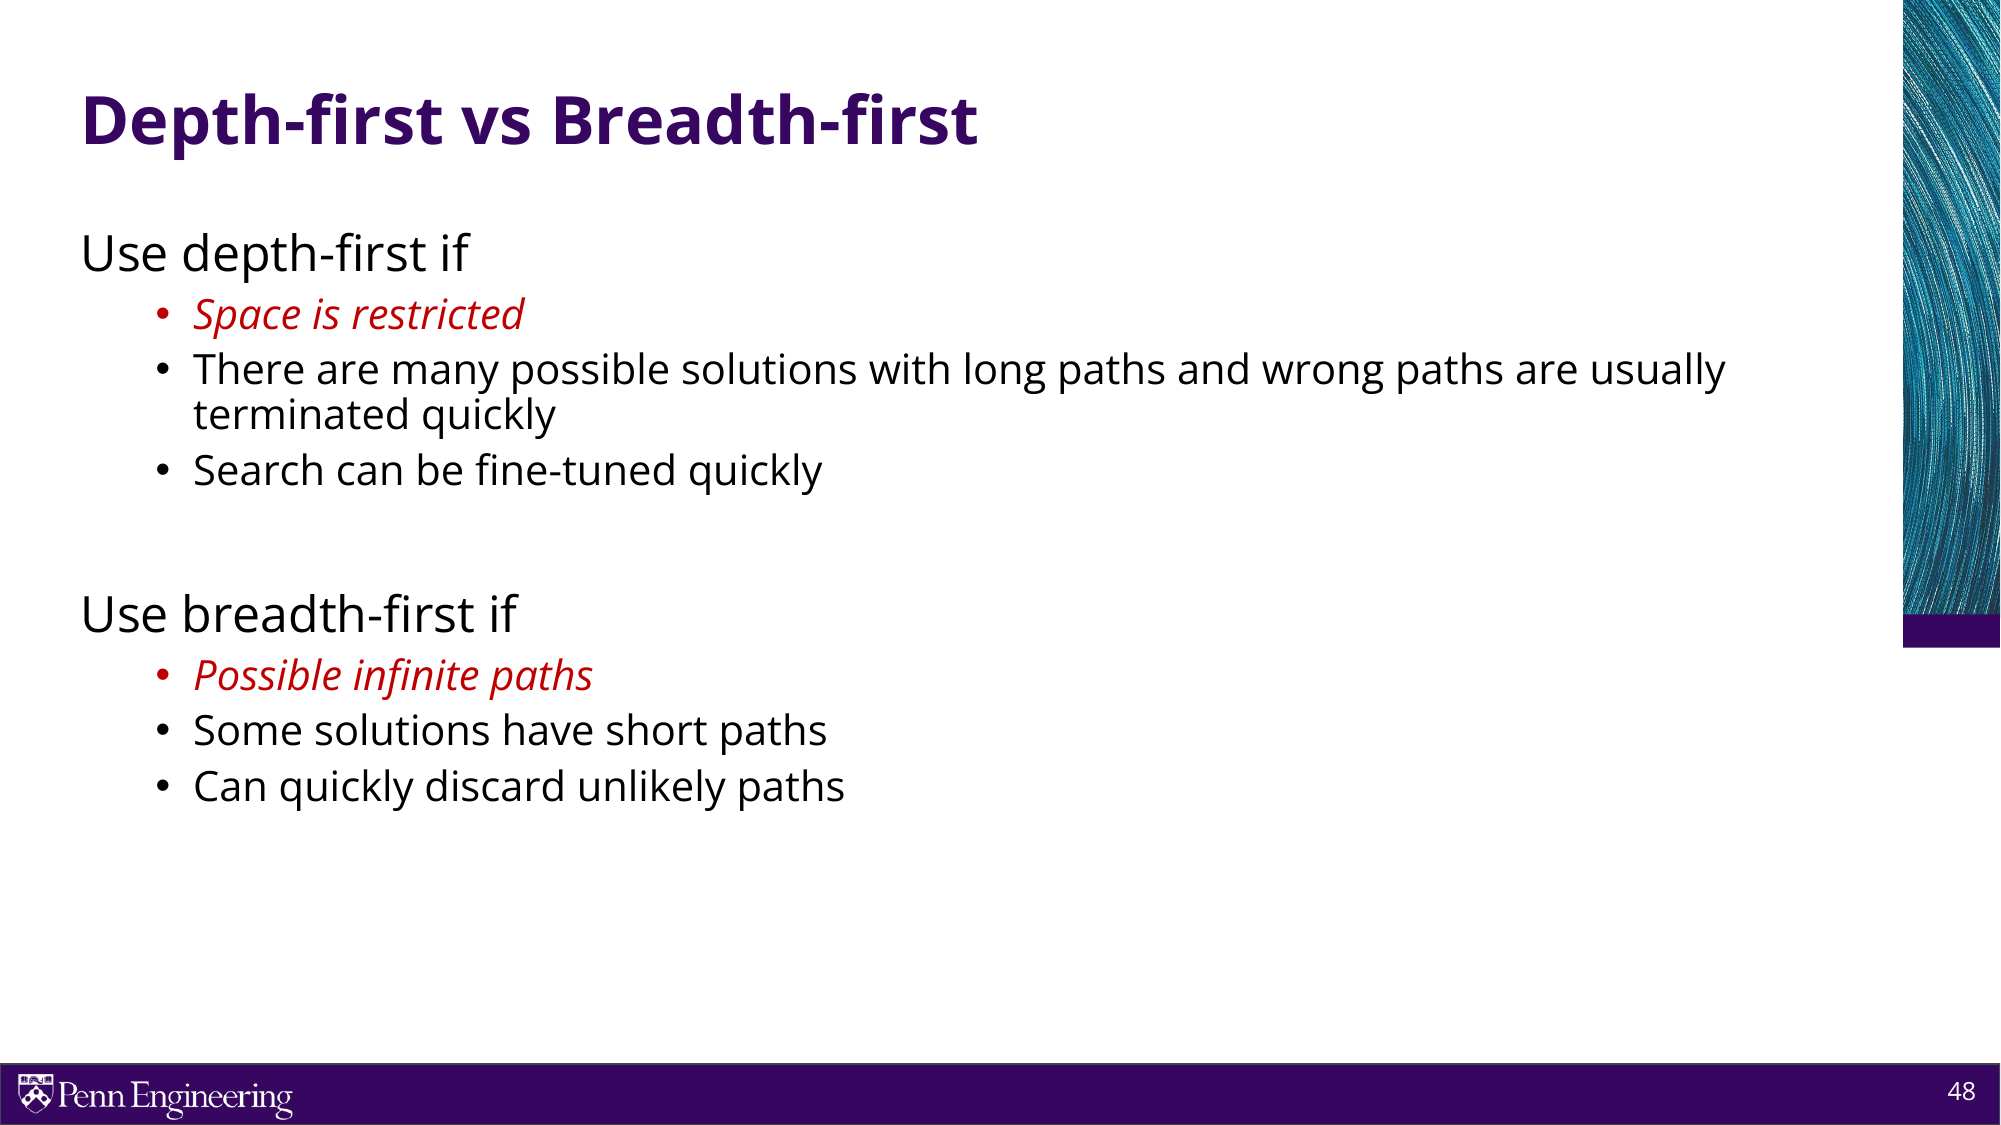

# Depth-first vs Breadth-first
Use depth-first if
Space is restricted
There are many possible solutions with long paths and wrong paths are usually terminated quickly
Search can be fine-tuned quickly

Use breadth-first if
Possible infinite paths
Some solutions have short paths
Can quickly discard unlikely paths
48